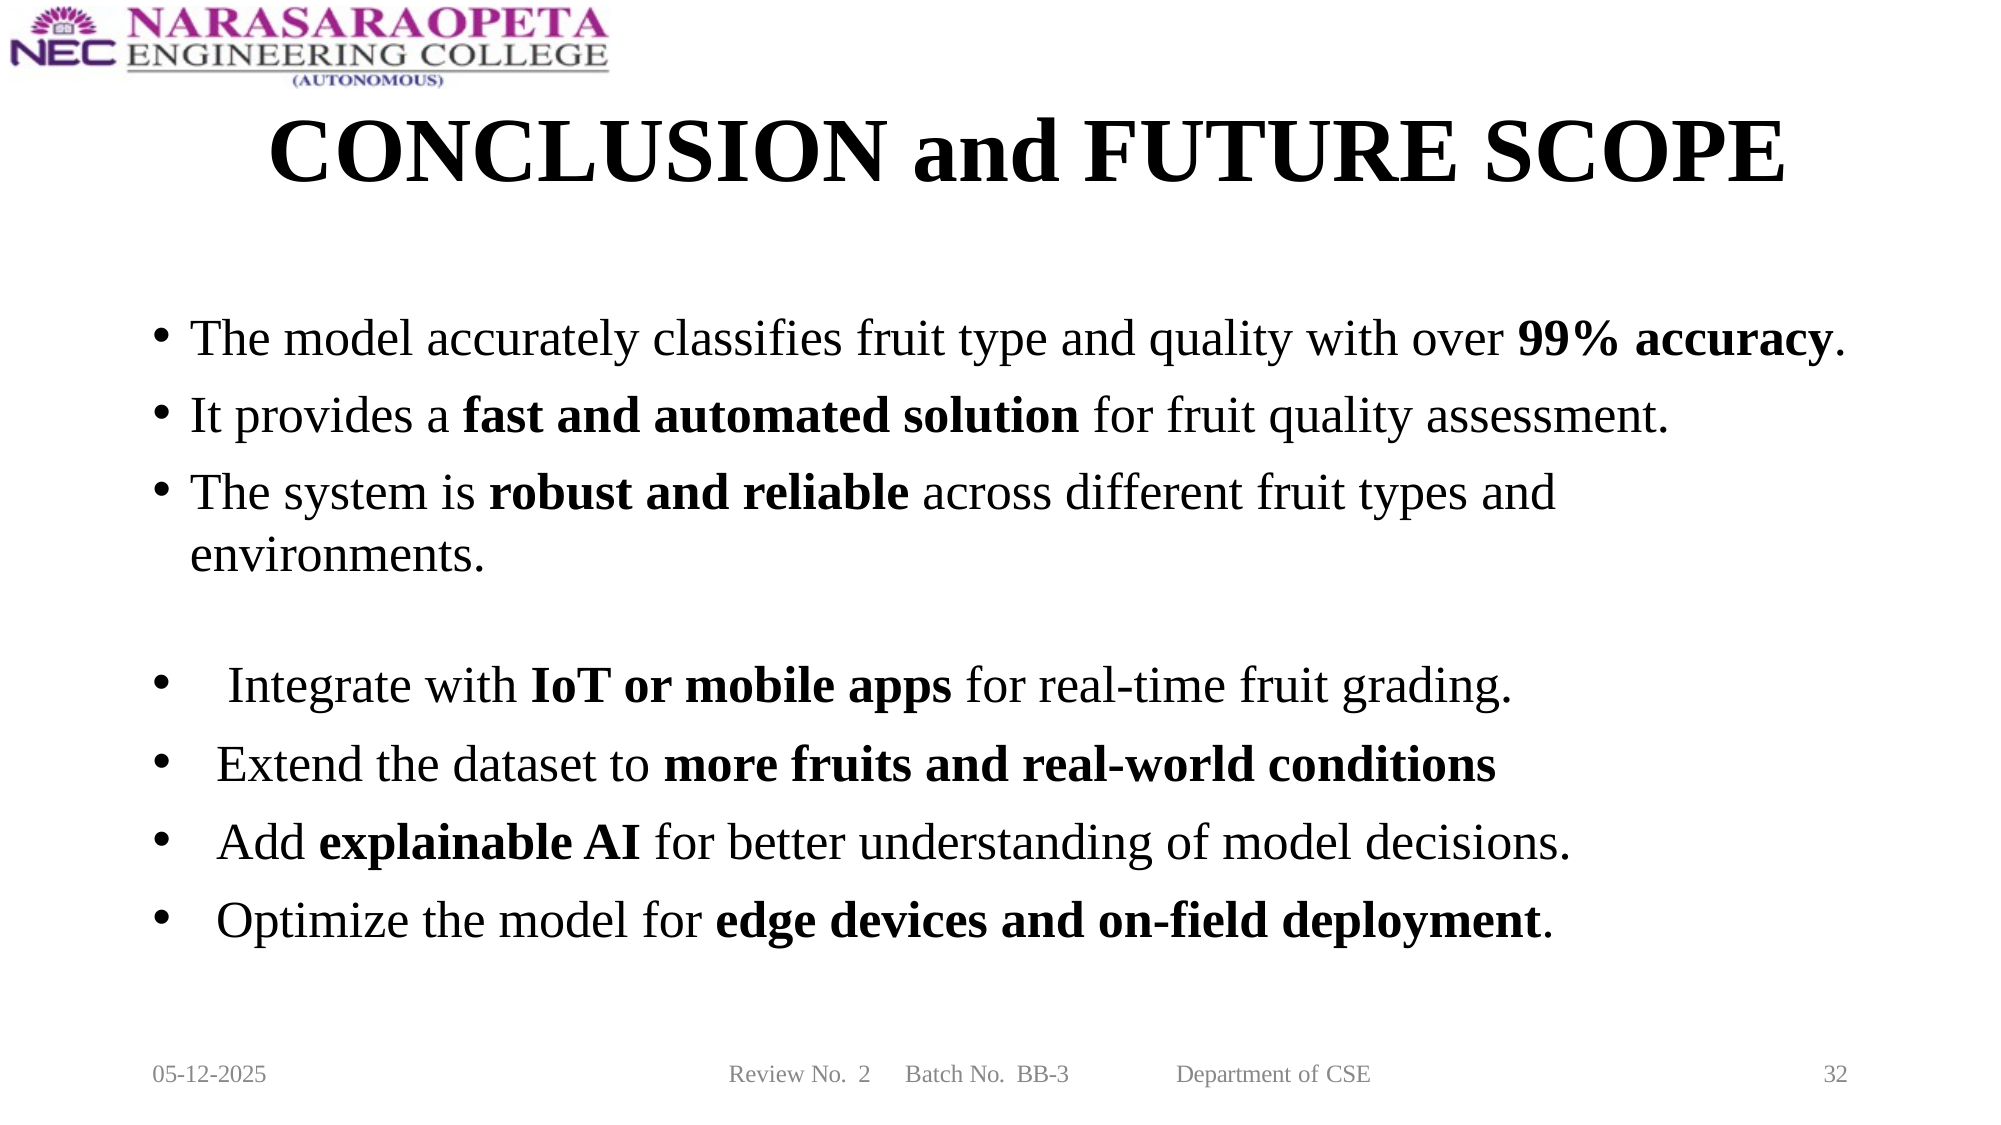

# CONCLUSION and FUTURE SCOPE
The model accurately classifies fruit type and quality with over 99% accuracy.
It provides a fast and automated solution for fruit quality assessment.
The system is robust and reliable across different fruit types and environments.

Integrate with IoT or mobile apps for real-time fruit grading.
  Extend the dataset to more fruits and real-world conditions
  Add explainable AI for better understanding of model decisions.
  Optimize the model for edge devices and on-field deployment.
Review No.  2
Department of CSE
05-12-2025

Batch No.  BB-3
32